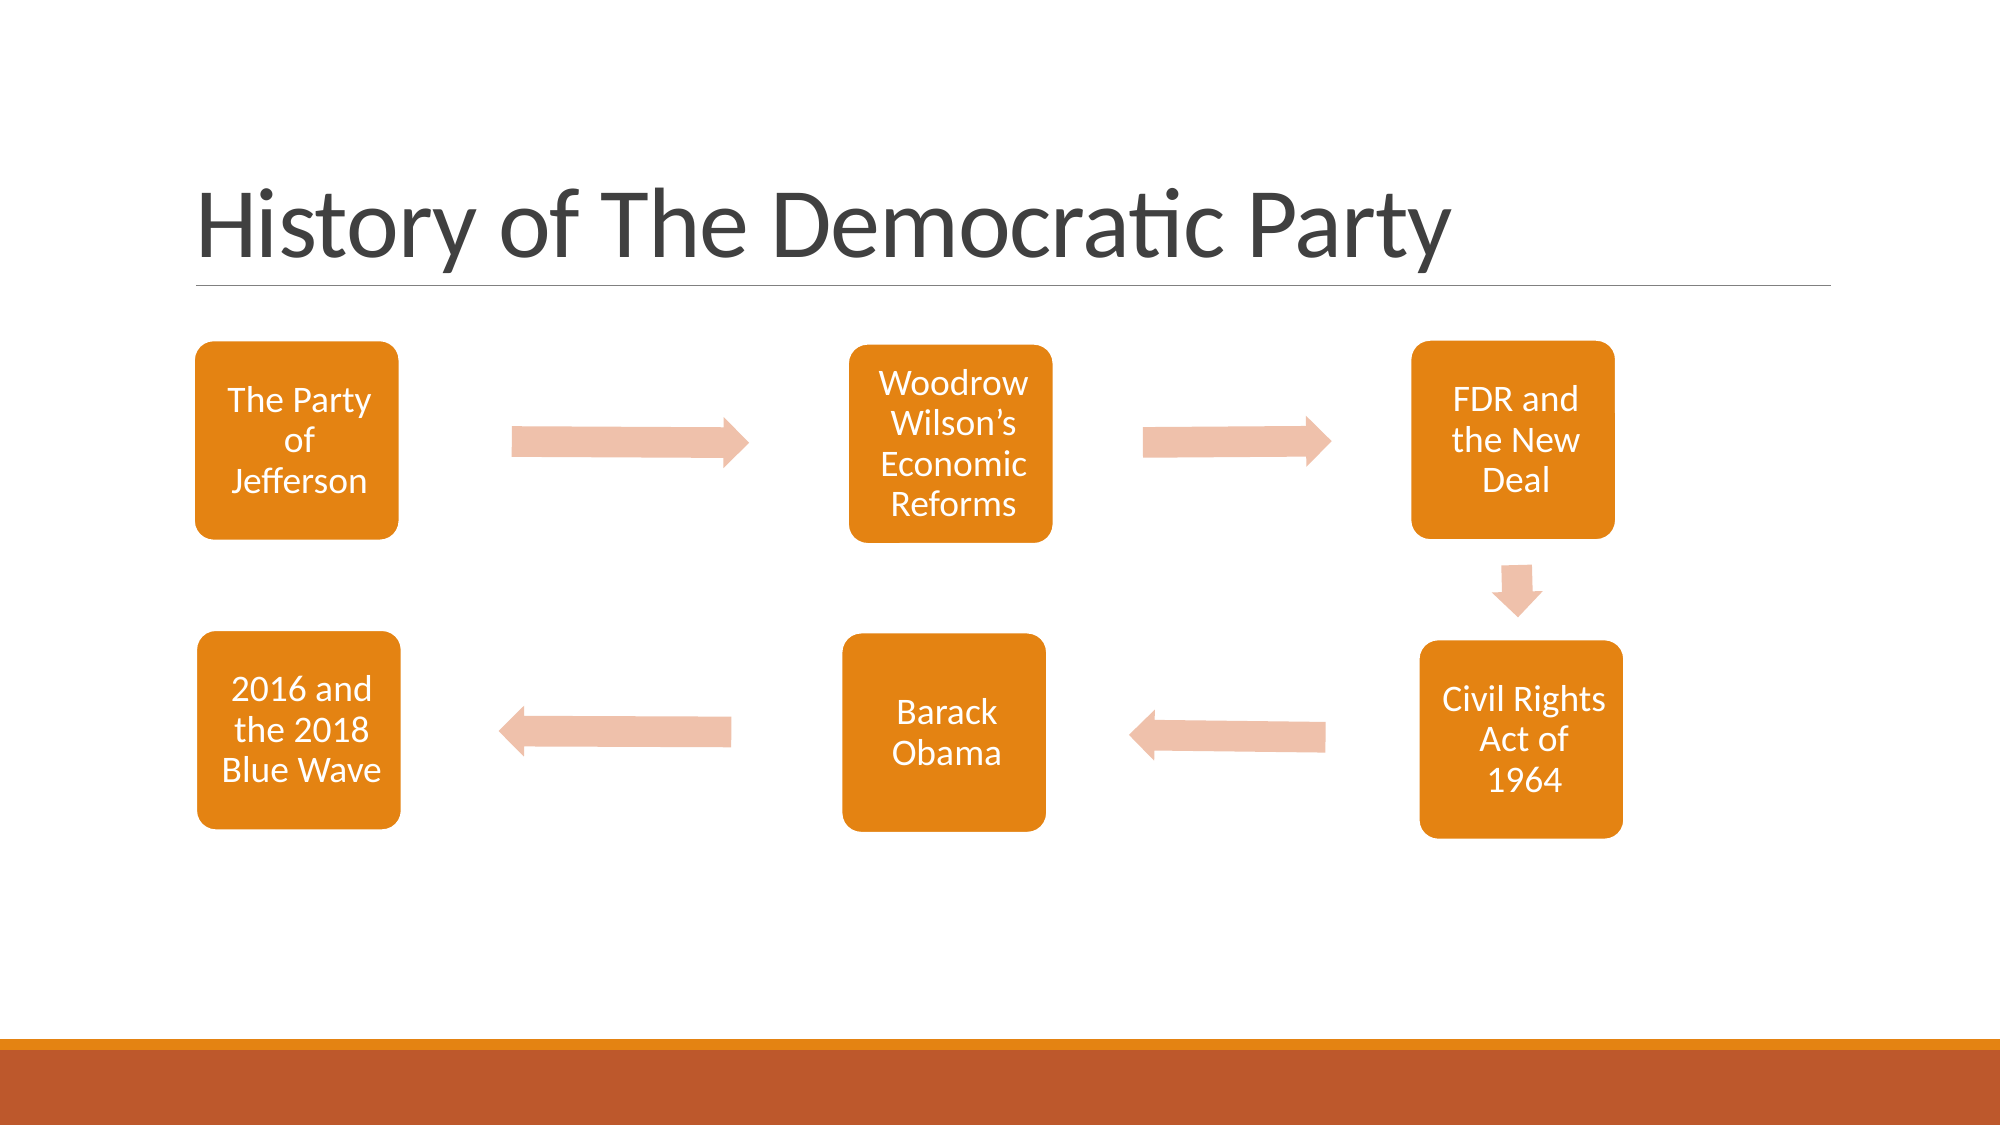

# History of The Democratic Party
The Party of Jefferson

Woodrow Wilson’s Economic Reforms

FDR and the New Deal

Civil Rights Act of 1964

Barack Obama

2016 and the 2018 Blue Wave